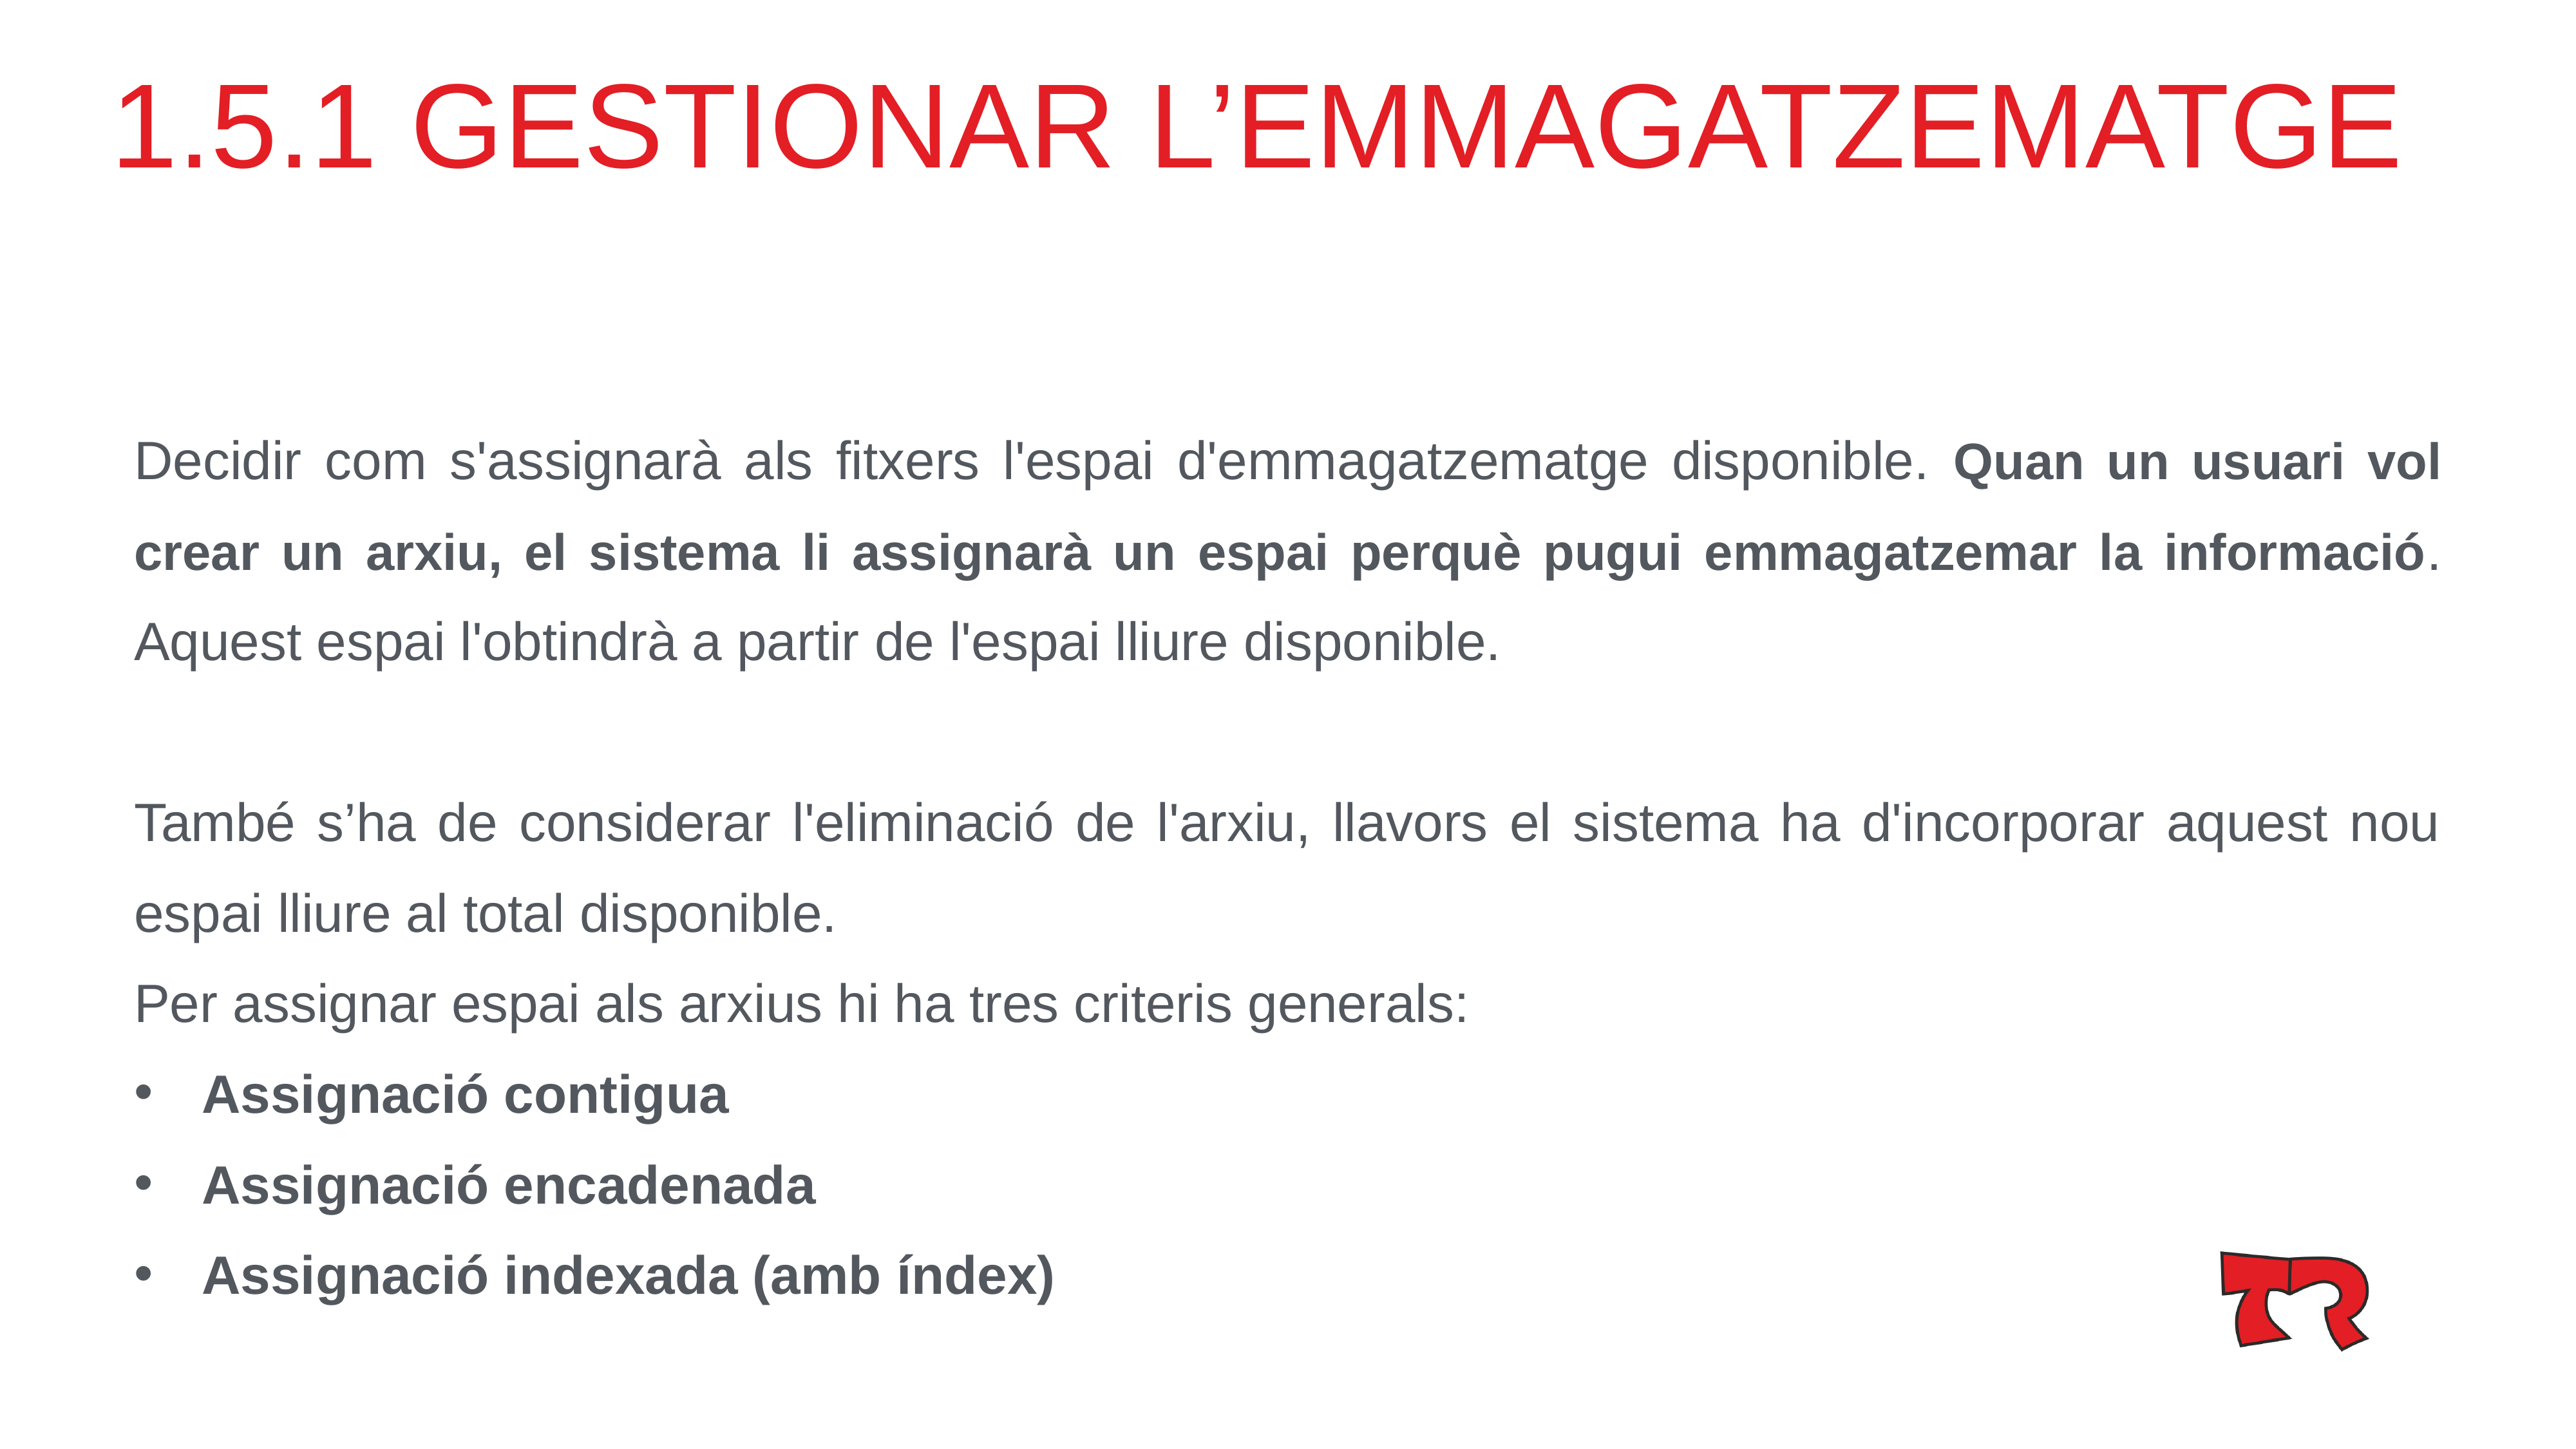

# 1.5.1 GESTIONAR L’EMMAGATZEMATGE
Decidir com s'assignarà als fitxers l'espai d'emmagatzematge disponible. Quan un usuari vol crear un arxiu, el sistema li assignarà un espai perquè pugui emmagatzemar la informació. Aquest espai l'obtindrà a partir de l'espai lliure disponible.

També s’ha de considerar l'eliminació de l'arxiu, llavors el sistema ha d'incorporar aquest nou espai lliure al total disponible.
Per assignar espai als arxius hi ha tres criteris generals:
Assignació contigua
Assignació encadenada
Assignació indexada (amb índex)